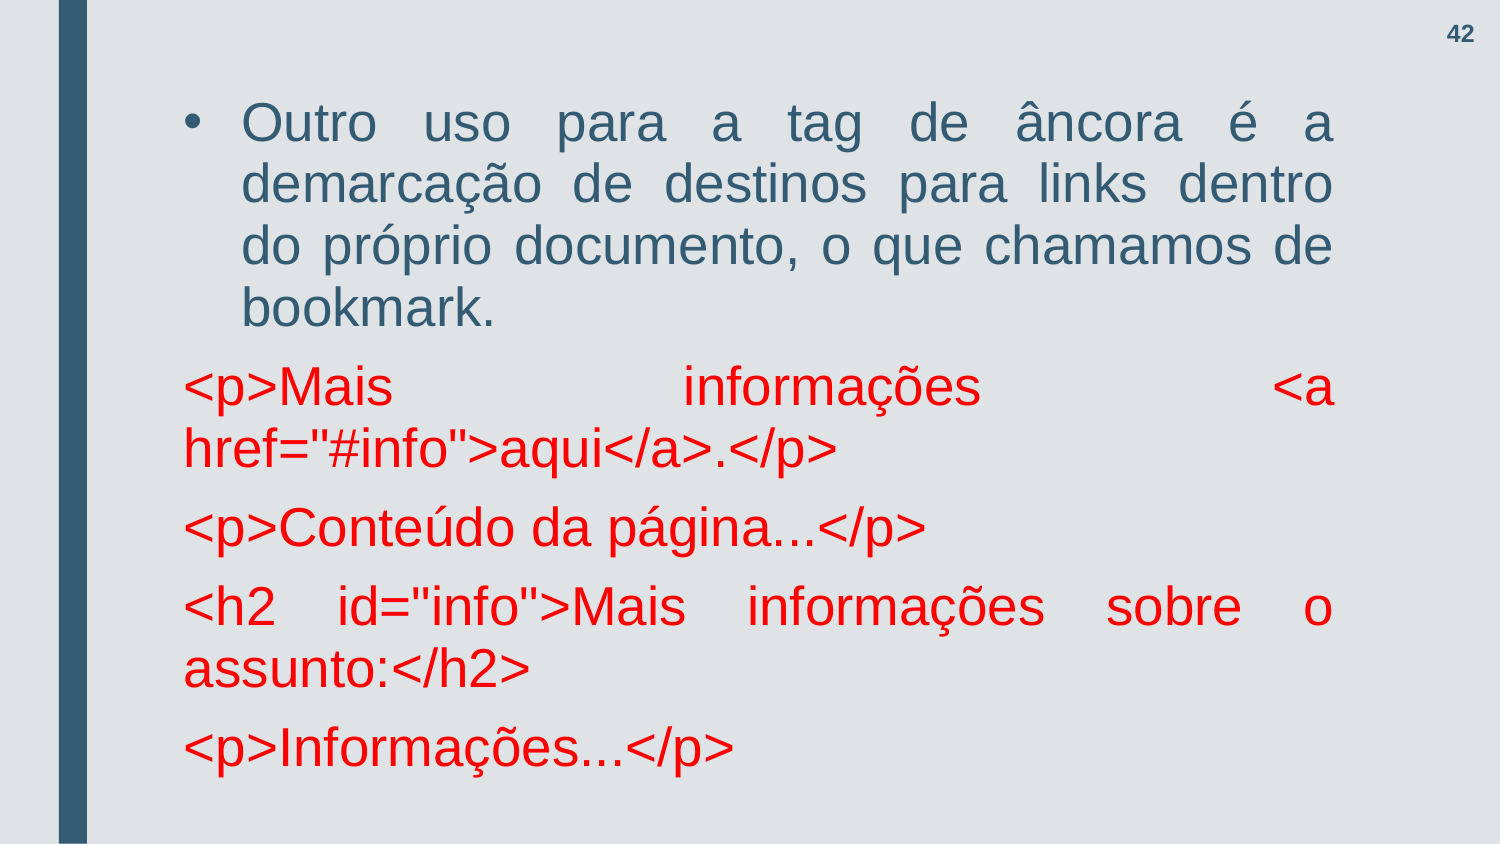

42
Outro uso para a tag de âncora é a demarcação de destinos para links dentro do próprio documento, o que chamamos de bookmark.
<p>Mais informações <a href="#info">aqui</a>.</p>
<p>Conteúdo da página...</p>
<h2 id="info">Mais informações sobre o assunto:</h2>
<p>Informações...</p>